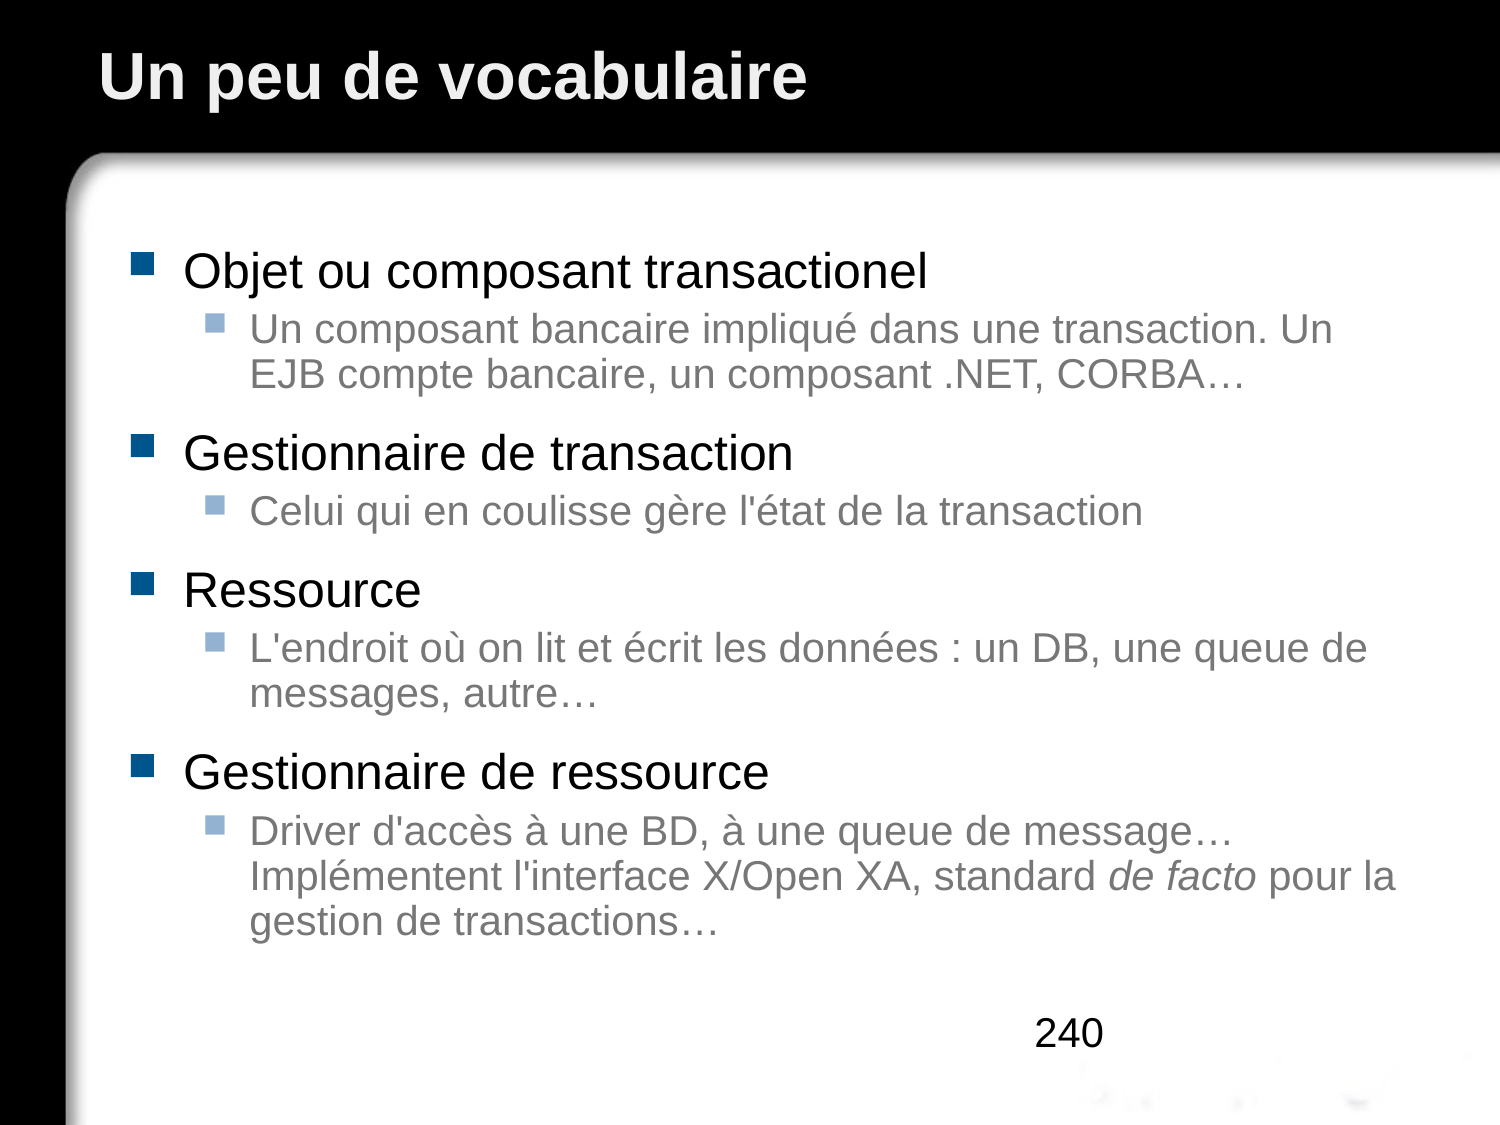

# Un peu de vocabulaire
Objet ou composant transactionel
Un composant bancaire impliqué dans une transaction. Un EJB compte bancaire, un composant .NET, CORBA…
Gestionnaire de transaction
Celui qui en coulisse gère l'état de la transaction
Ressource
L'endroit où on lit et écrit les données : un DB, une queue de messages, autre…
Gestionnaire de ressource
Driver d'accès à une BD, à une queue de message… Implémentent l'interface X/Open XA, standard de facto pour la gestion de transactions…